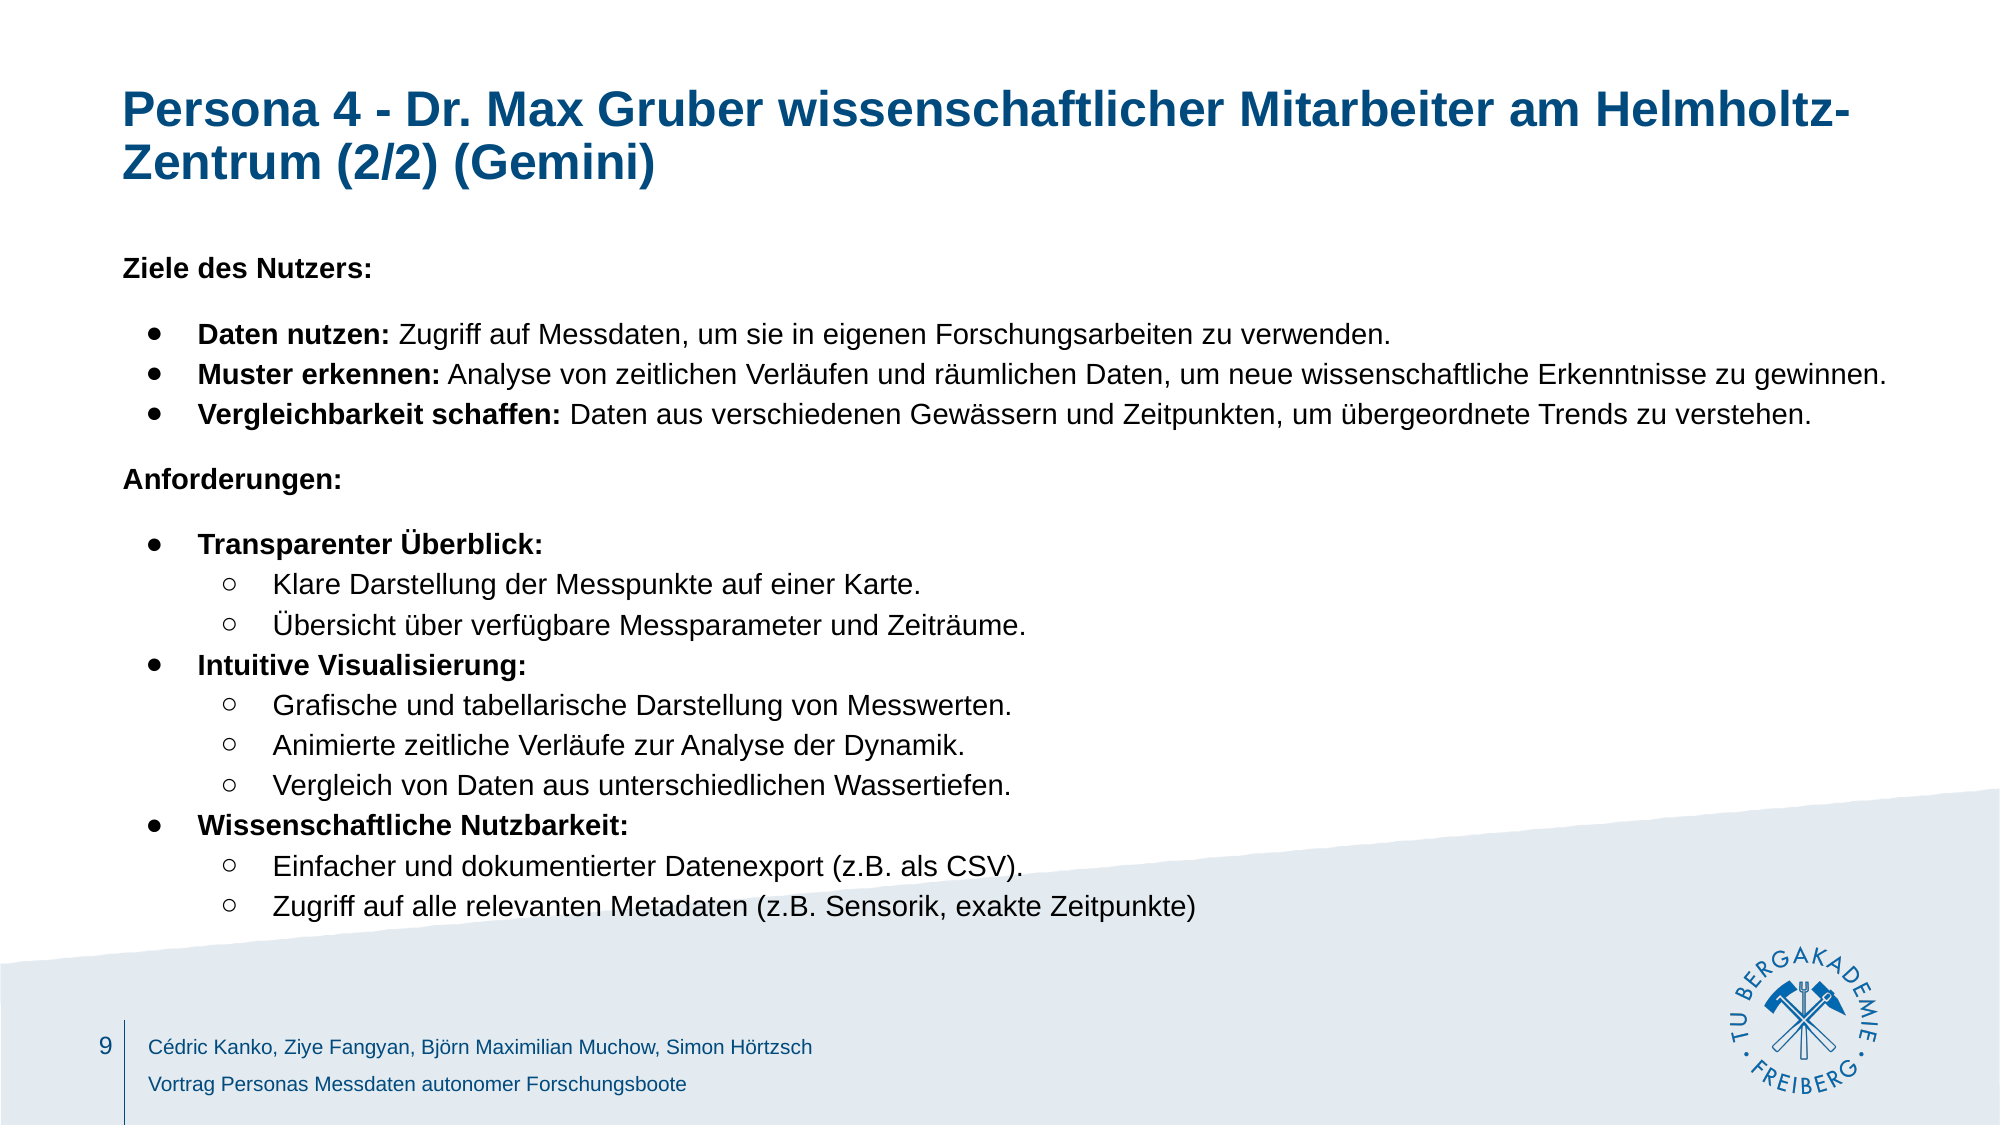

# Persona 4 - Dr. Max Gruber wissenschaftlicher Mitarbeiter am Helmholtz-Zentrum (2/2) (Gemini)
Ziele des Nutzers:
Daten nutzen: Zugriff auf Messdaten, um sie in eigenen Forschungsarbeiten zu verwenden.
Muster erkennen: Analyse von zeitlichen Verläufen und räumlichen Daten, um neue wissenschaftliche Erkenntnisse zu gewinnen.
Vergleichbarkeit schaffen: Daten aus verschiedenen Gewässern und Zeitpunkten, um übergeordnete Trends zu verstehen.
Anforderungen:
Transparenter Überblick:
Klare Darstellung der Messpunkte auf einer Karte.
Übersicht über verfügbare Messparameter und Zeiträume.
Intuitive Visualisierung:
Grafische und tabellarische Darstellung von Messwerten.
Animierte zeitliche Verläufe zur Analyse der Dynamik.
Vergleich von Daten aus unterschiedlichen Wassertiefen.
Wissenschaftliche Nutzbarkeit:
Einfacher und dokumentierter Datenexport (z.B. als CSV).
Zugriff auf alle relevanten Metadaten (z.B. Sensorik, exakte Zeitpunkte)